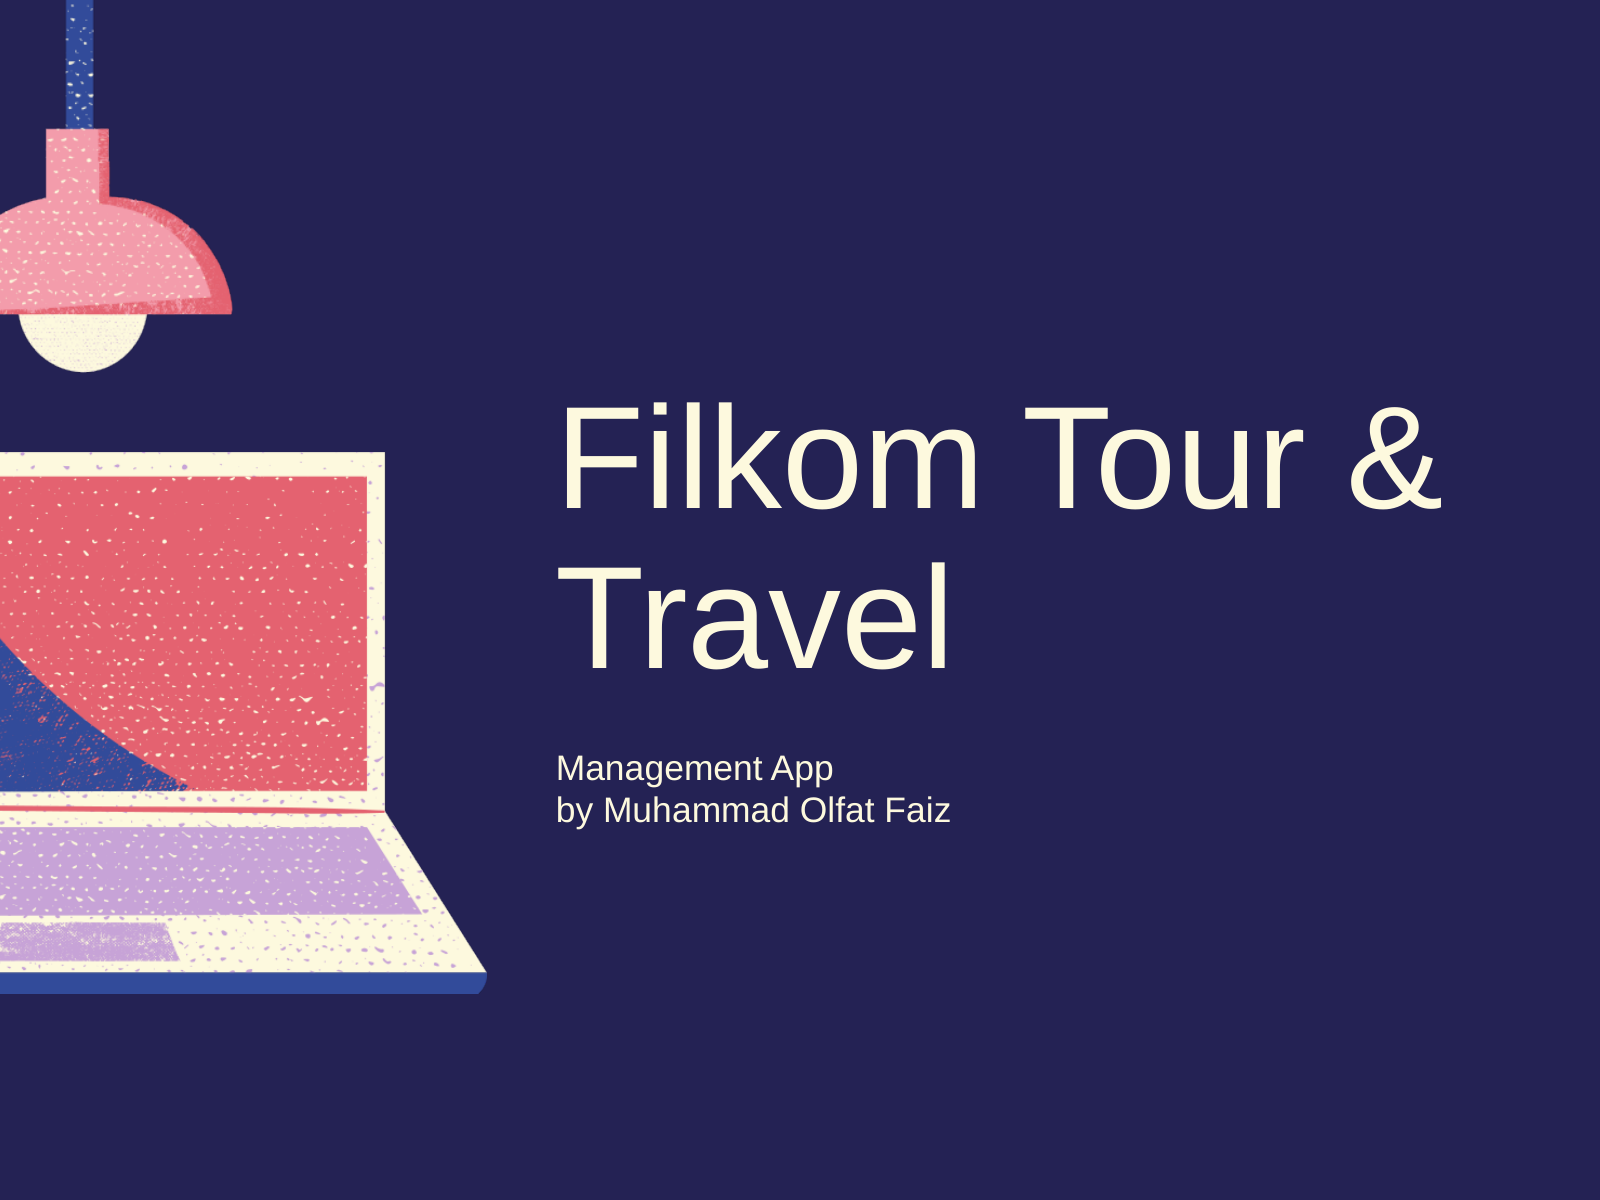

Filkom Tour & Travel
Management App
by Muhammad Olfat Faiz